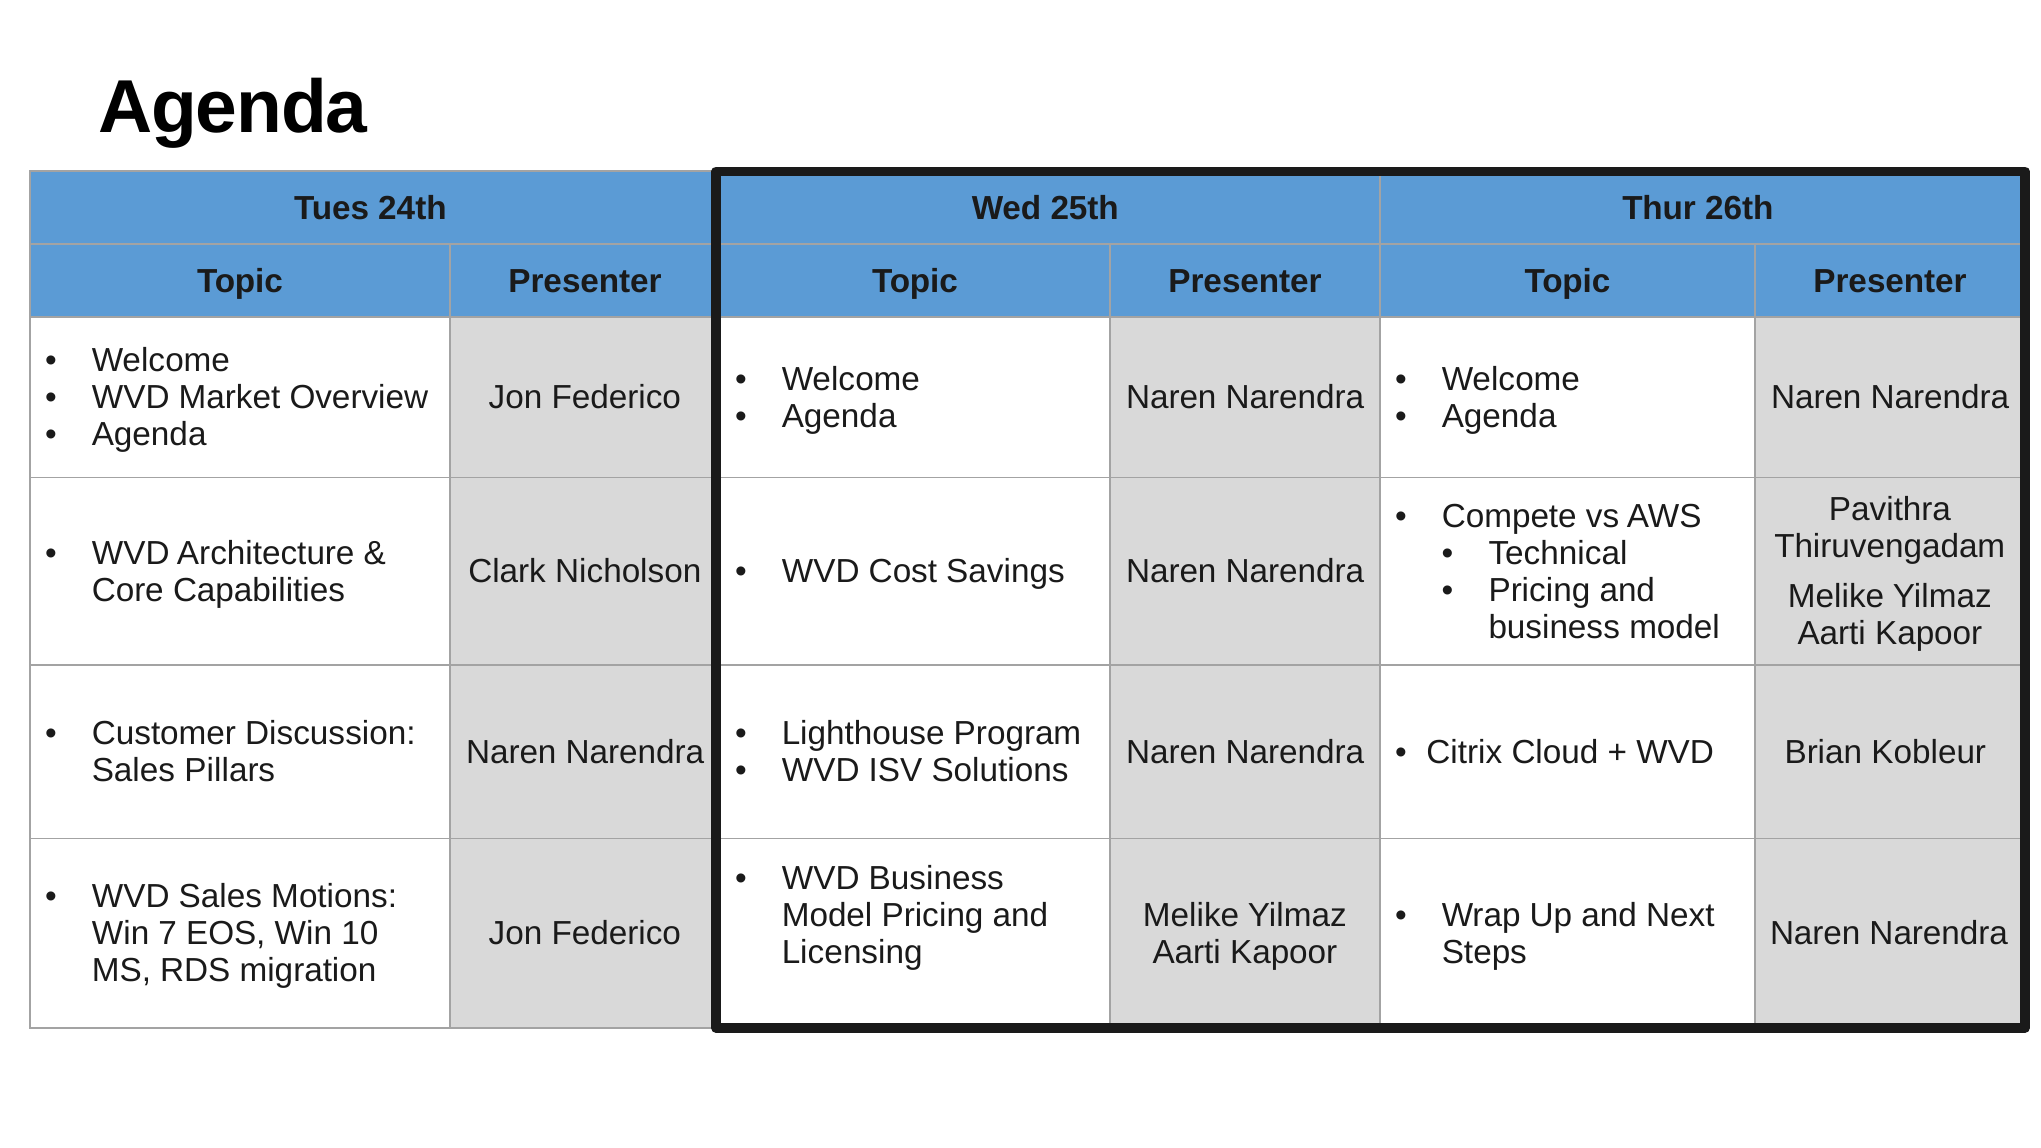

# Agenda
| Tues 24th |  | Wed 25th |  | Thur 26th |  |
| --- | --- | --- | --- | --- | --- |
| Topic | Presenter | Topic | Presenter | Topic | Presenter |
| Welcome WVD Market Overview Agenda | Jon Federico | Welcome Agenda | Naren Narendra | Welcome Agenda | Naren Narendra |
| WVD Architecture & Core Capabilities | Clark Nicholson | WVD Cost Savings | Naren Narendra | Compete vs AWS Technical Pricing and business model | Pavithra Thiruvengadam Melike Yilmaz Aarti Kapoor |
| Customer Discussion: Sales Pillars | Naren Narendra | Lighthouse Program WVD ISV Solutions | Naren Narendra | Citrix Cloud + WVD | Brian Kobleur |
| WVD Sales Motions: Win 7 EOS, Win 10 MS, RDS migration | Jon Federico | WVD Business Model Pricing and Licensing | Melike Yilmaz Aarti Kapoor | Wrap Up and Next Steps | Naren Narendra |